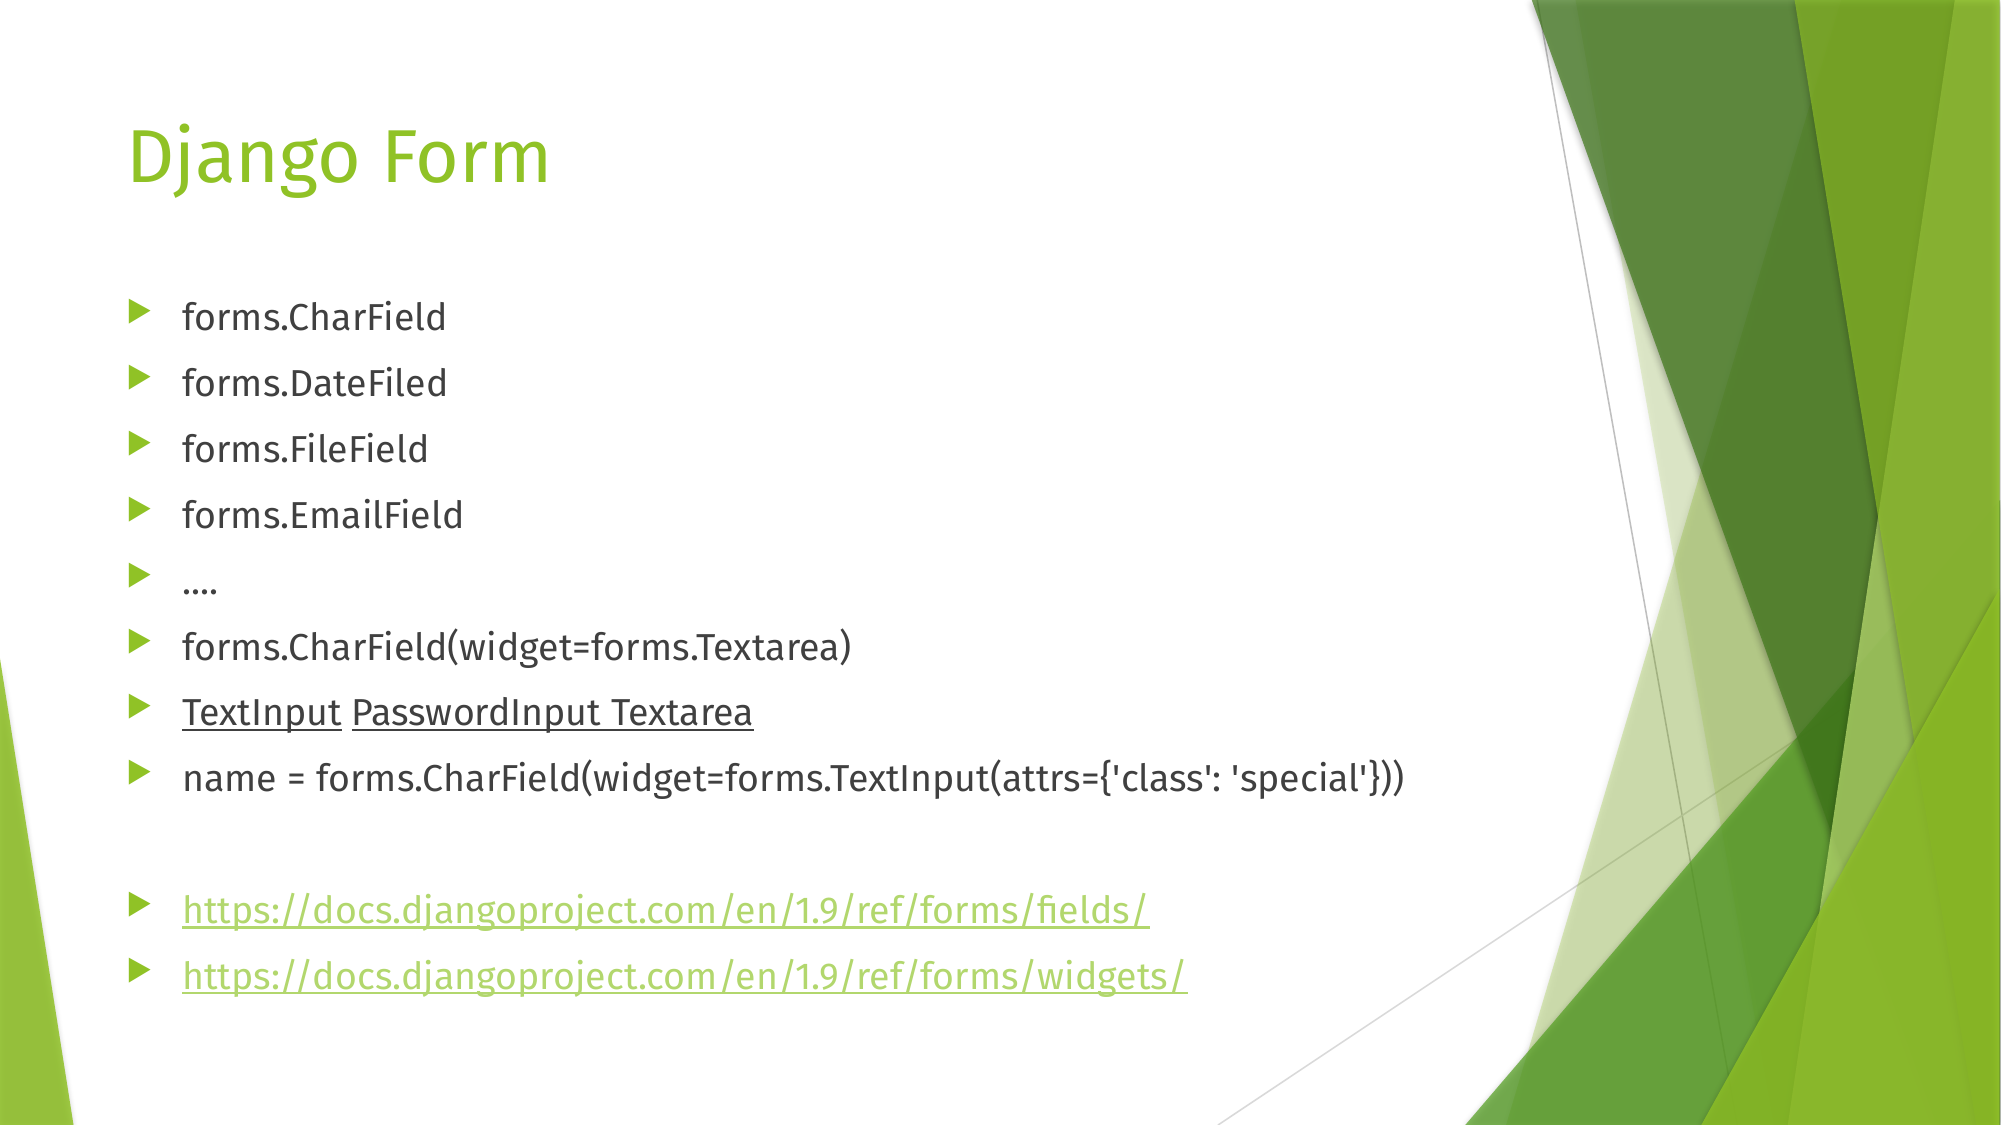

# Django Form
forms.CharField
forms.DateFiled
forms.FileField
forms.EmailField
....
forms.CharField(widget=forms.Textarea)
TextInput PasswordInput Textarea
name = forms.CharField(widget=forms.TextInput(attrs={'class': 'special'}))

https://docs.djangoproject.com/en/1.9/ref/forms/fields/
https://docs.djangoproject.com/en/1.9/ref/forms/widgets/